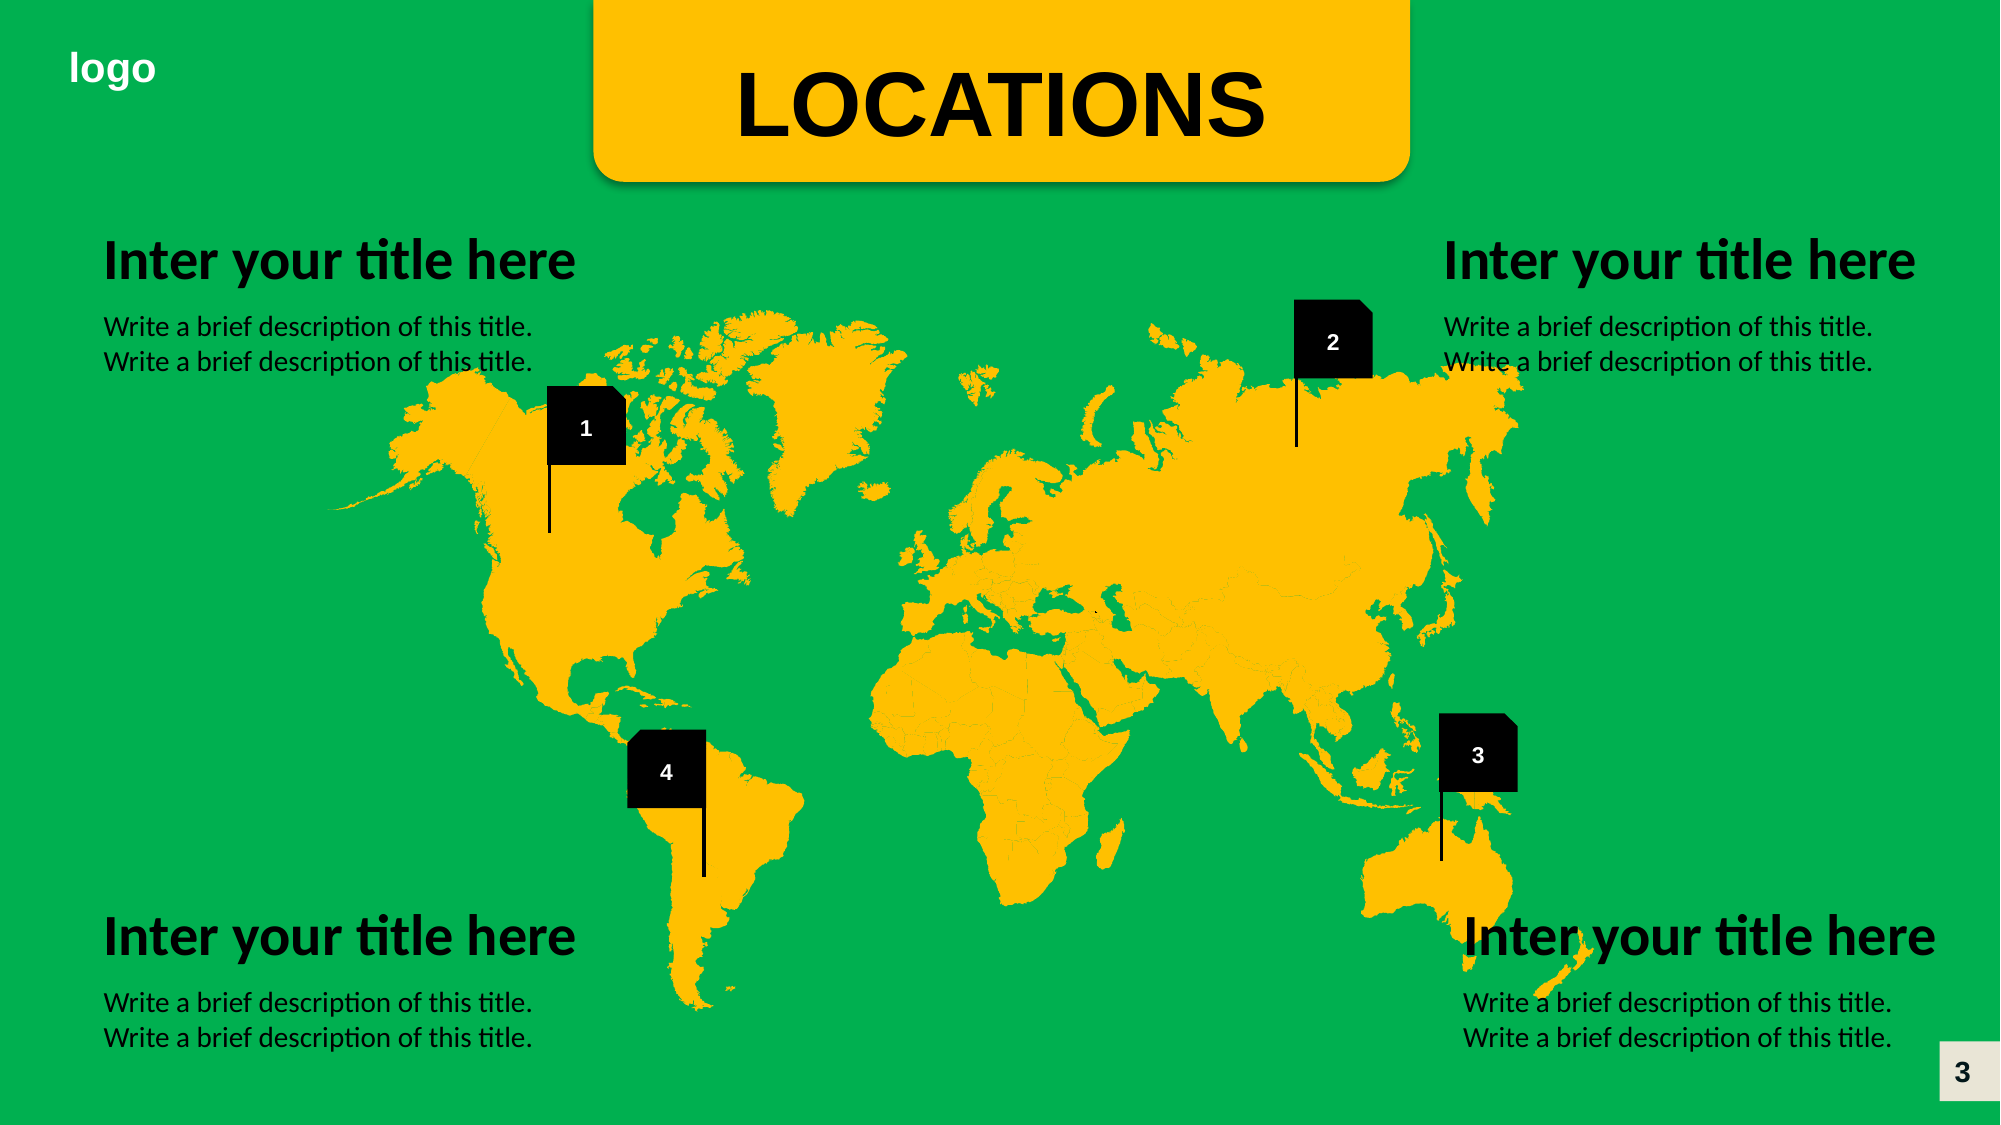

logo
LOCATIONS
Inter your title here
Write a brief description of this title. Write a brief description of this title.
Inter your title here
Write a brief description of this title. Write a brief description of this title.

2

1

3

4
Inter your title here
Write a brief description of this title. Write a brief description of this title.
Inter your title here
Write a brief description of this title. Write a brief description of this title.
3